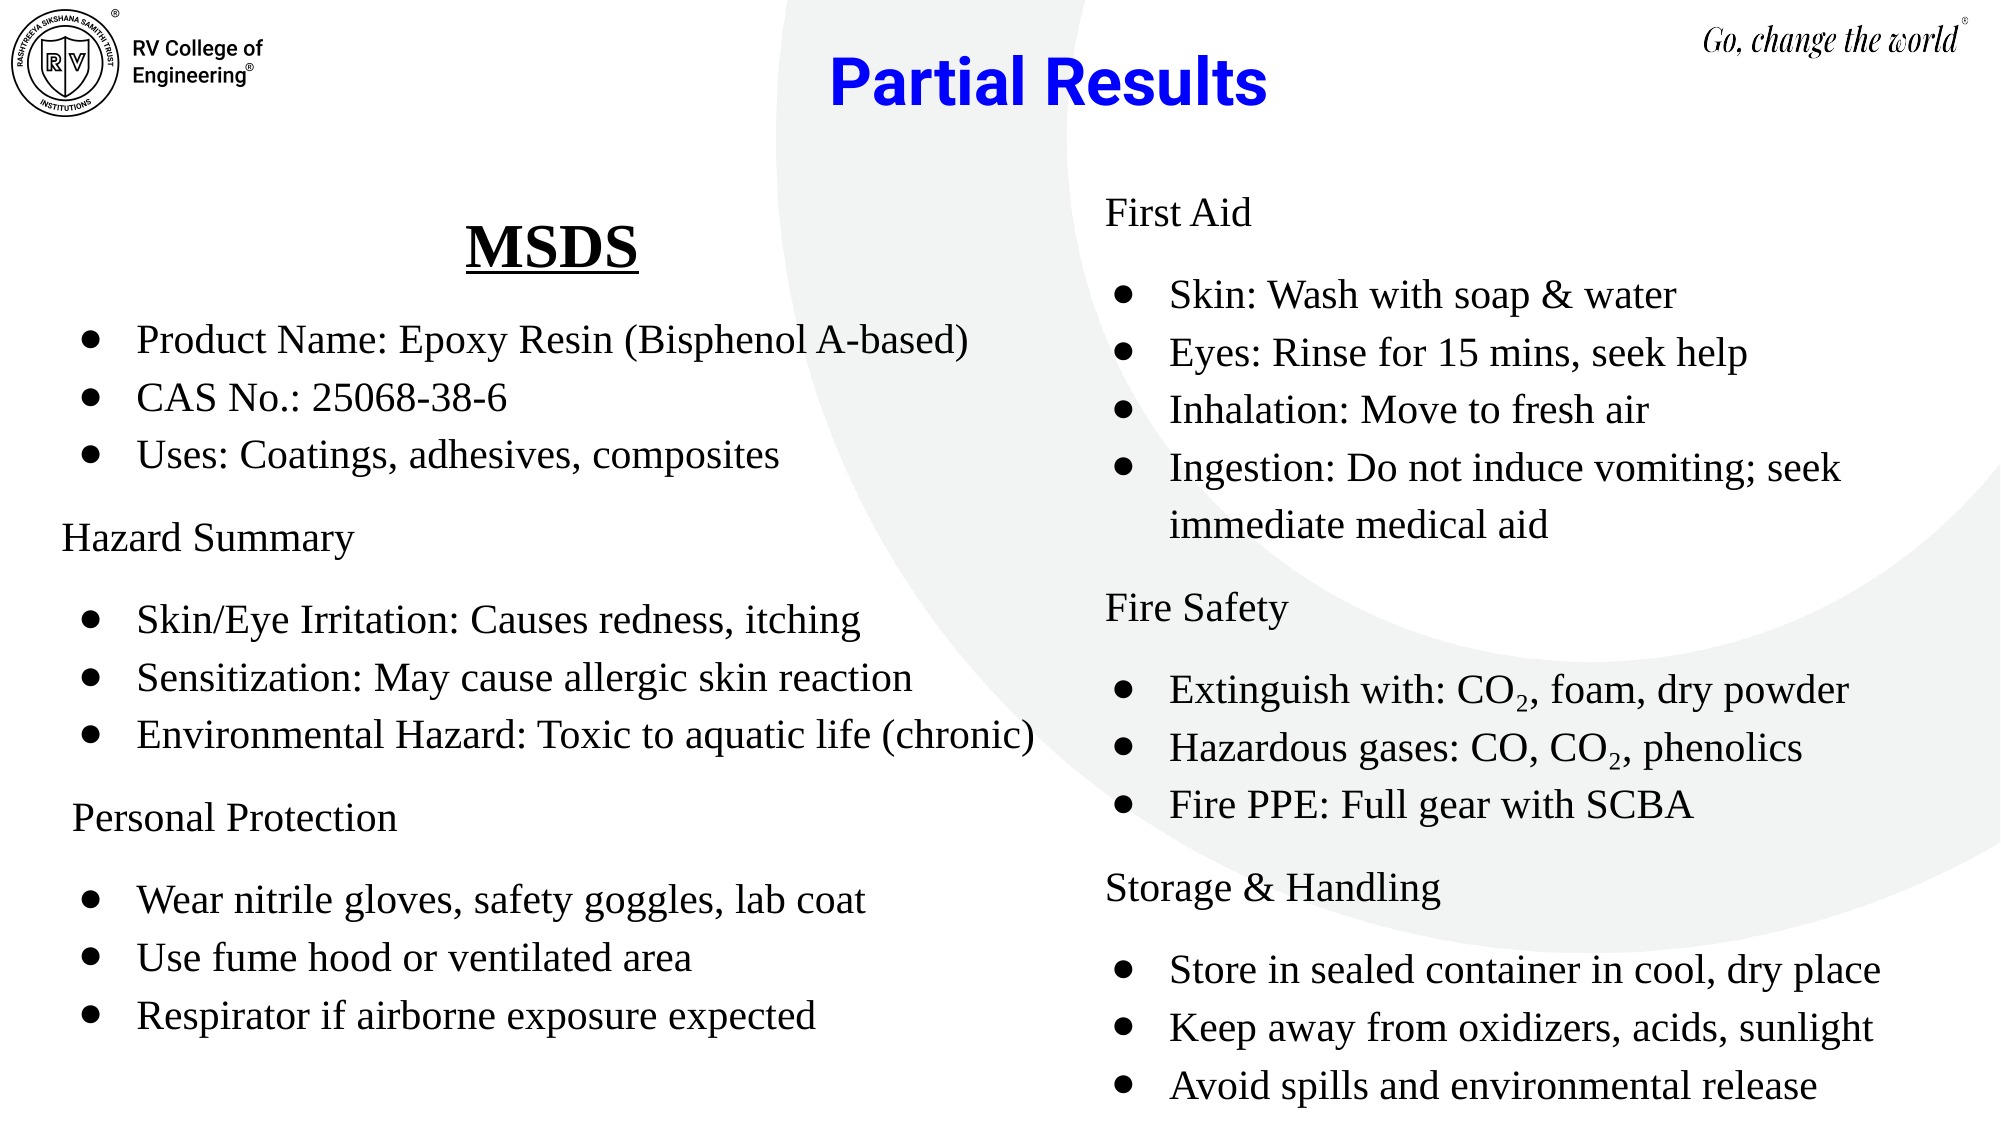

# Partial Results
 First Aid
Skin: Wash with soap & water
Eyes: Rinse for 15 mins, seek help
Inhalation: Move to fresh air
Ingestion: Do not induce vomiting; seek immediate medical aid
 Fire Safety
Extinguish with: CO₂, foam, dry powder
Hazardous gases: CO, CO₂, phenolics
Fire PPE: Full gear with SCBA
 Storage & Handling
Store in sealed container in cool, dry place
Keep away from oxidizers, acids, sunlight
Avoid spills and environmental release
MSDS
Product Name: Epoxy Resin (Bisphenol A-based)
CAS No.: 25068-38-6
Uses: Coatings, adhesives, composites
Hazard Summary
Skin/Eye Irritation: Causes redness, itching
Sensitization: May cause allergic skin reaction
Environmental Hazard: Toxic to aquatic life (chronic)
 Personal Protection
Wear nitrile gloves, safety goggles, lab coat
Use fume hood or ventilated area
Respirator if airborne exposure expected